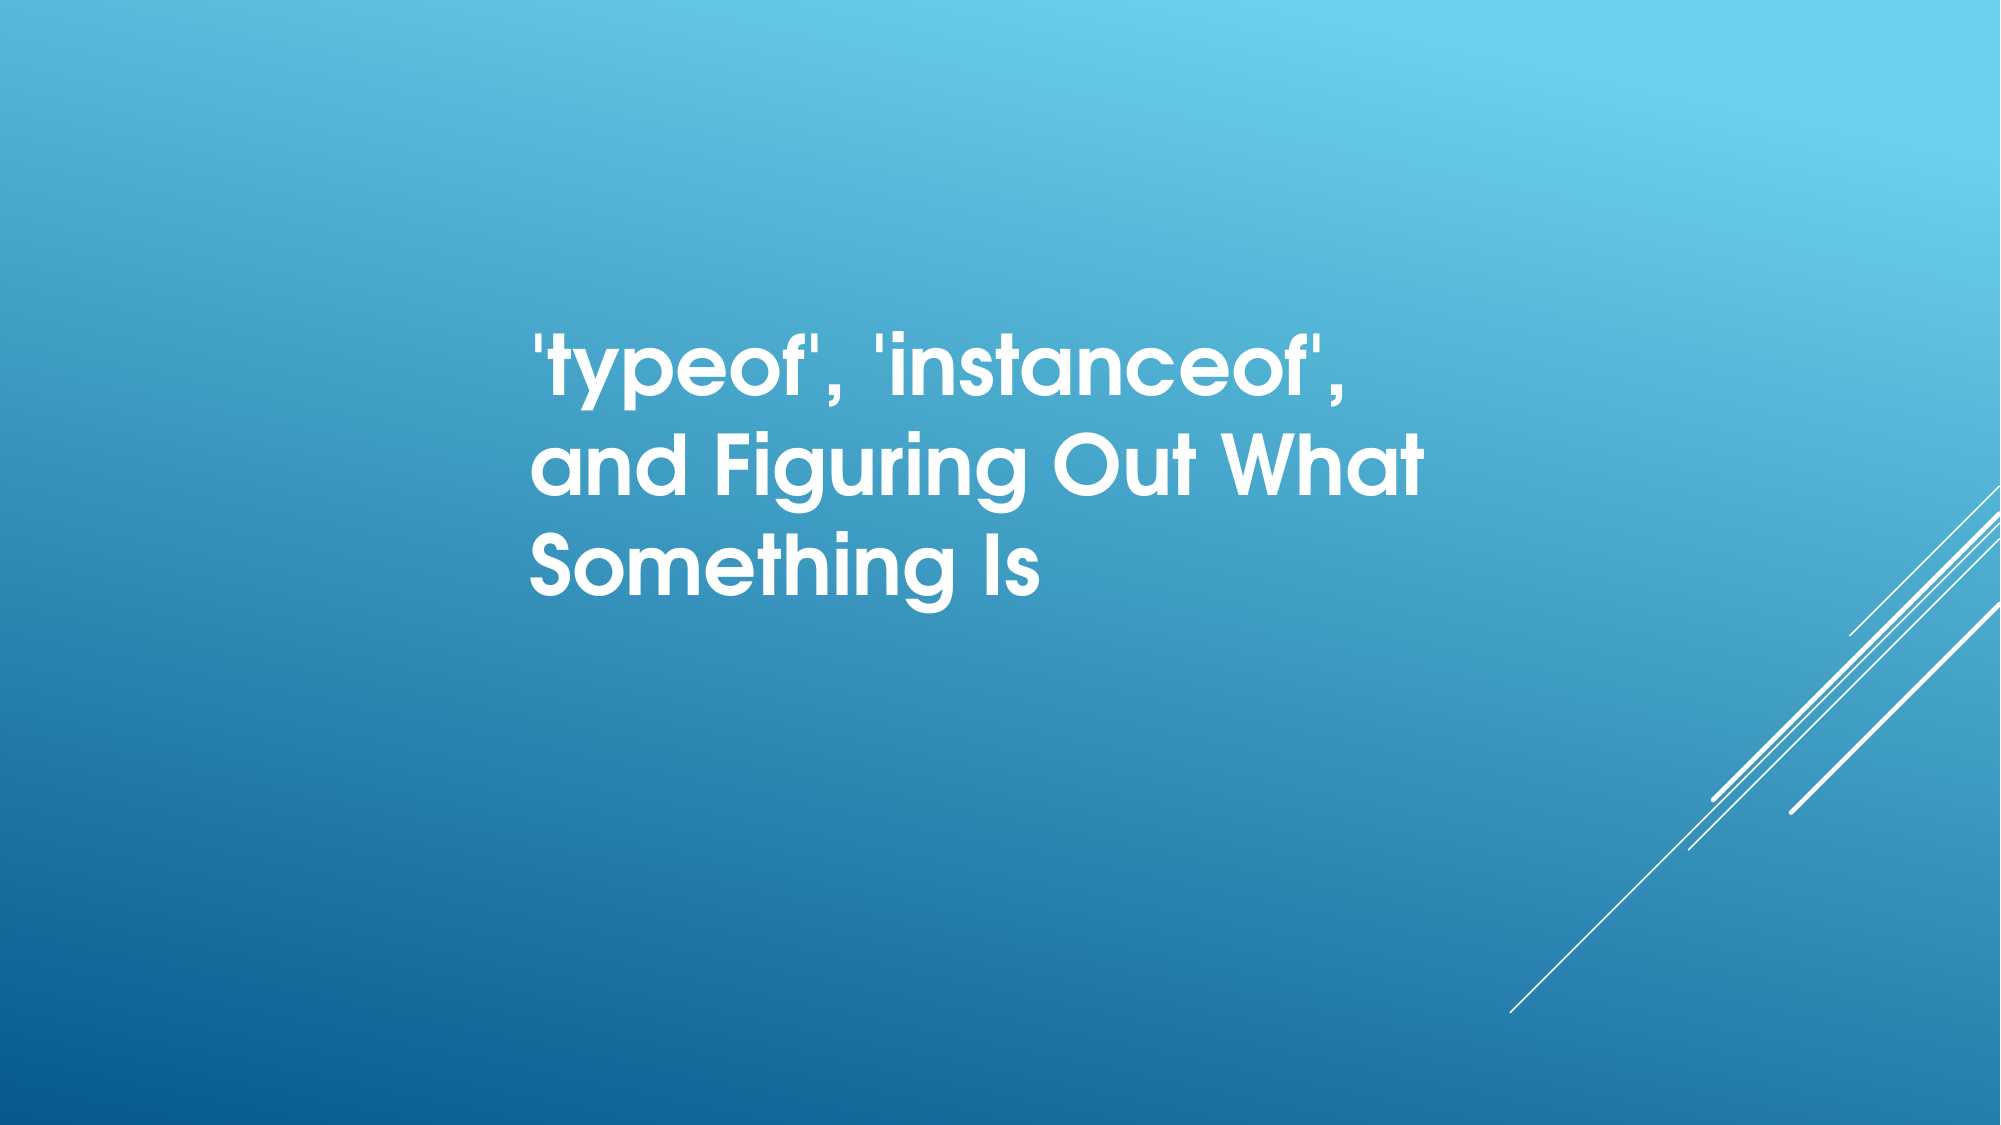

'typeof', 'instanceof', and Figuring Out What Something Is